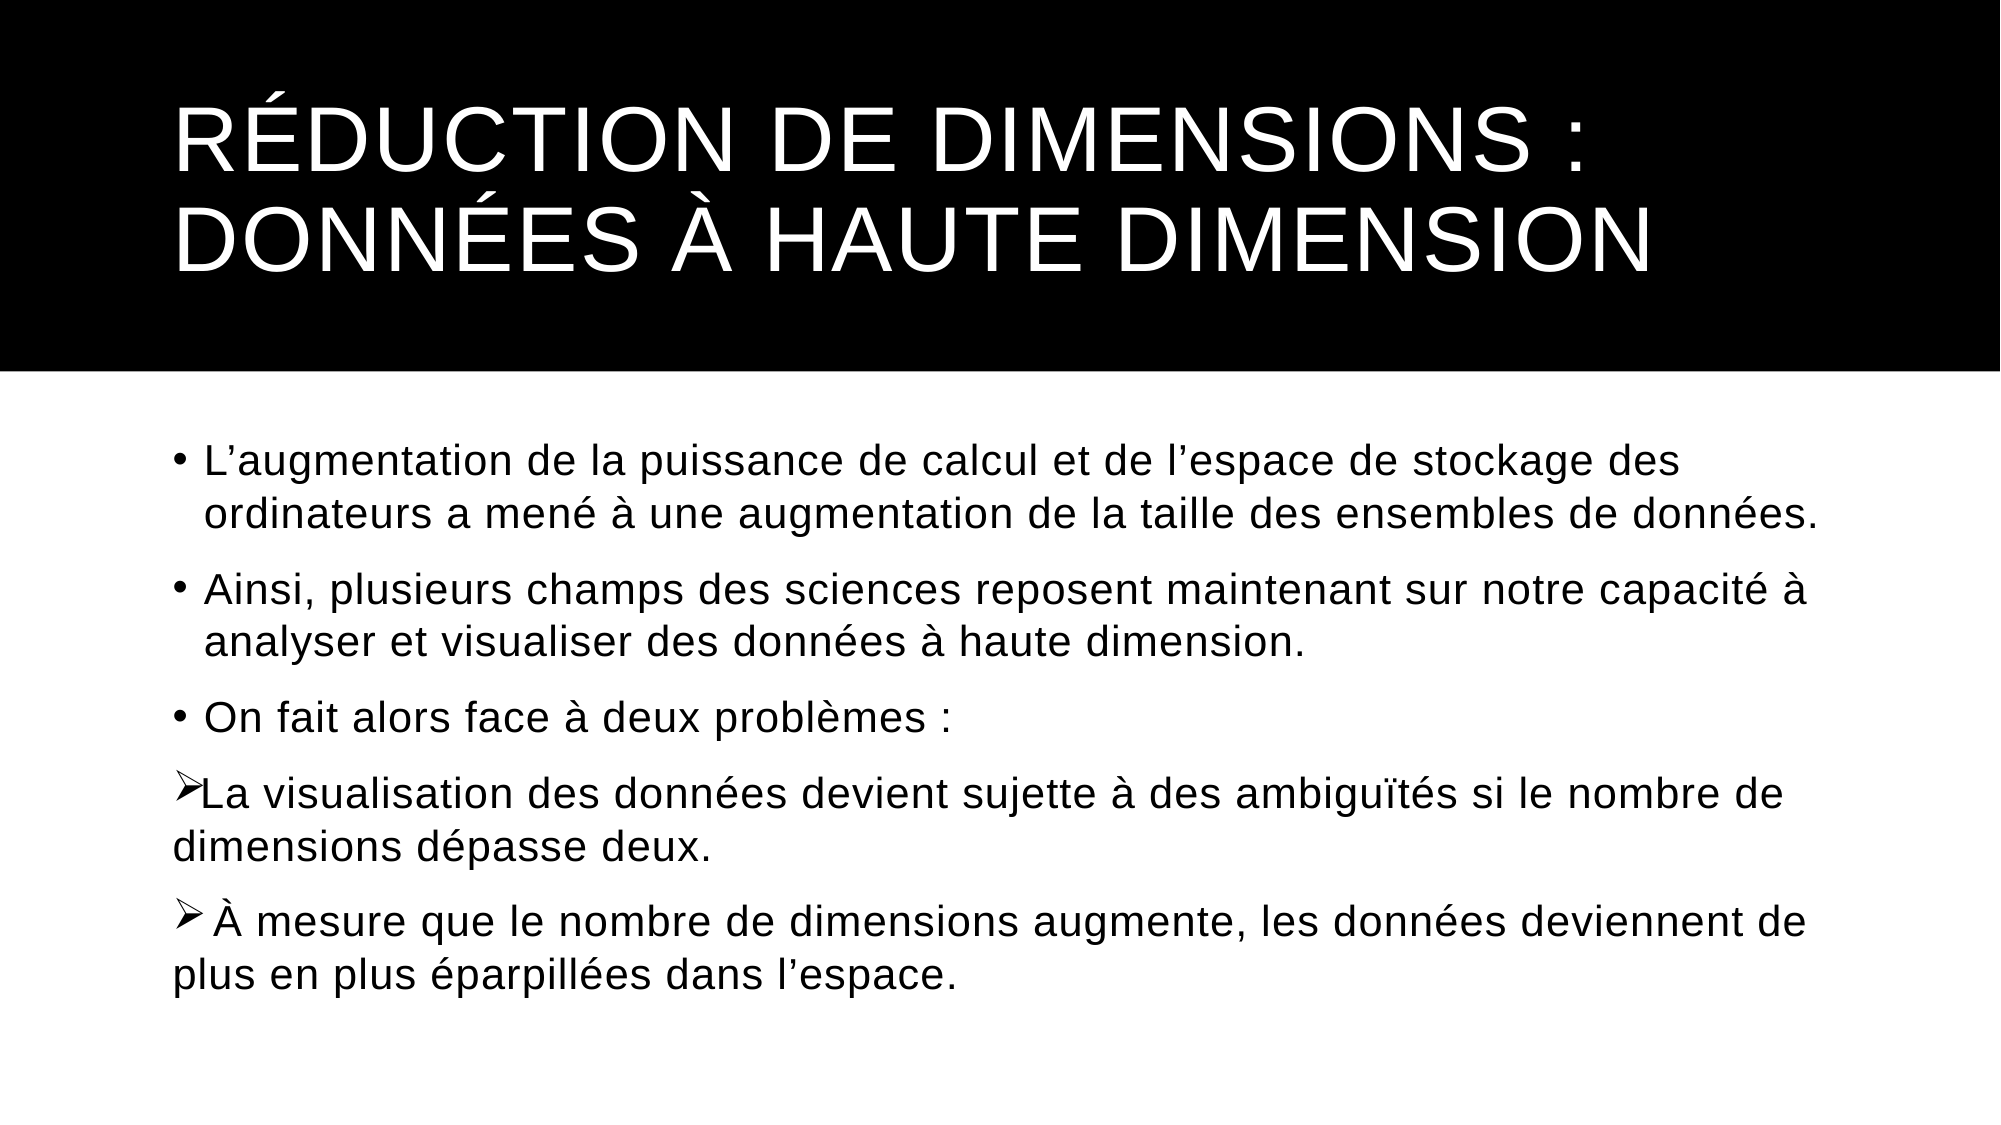

# Réduction de dimensions : Données à haute dimension
L’augmentation de la puissance de calcul et de l’espace de stockage des ordinateurs a mené à une augmentation de la taille des ensembles de données.
Ainsi, plusieurs champs des sciences reposent maintenant sur notre capacité à analyser et visualiser des données à haute dimension.
On fait alors face à deux problèmes :
La visualisation des données devient sujette à des ambiguïtés si le nombre de dimensions dépasse deux.
 À mesure que le nombre de dimensions augmente, les données deviennent de plus en plus éparpillées dans l’espace.